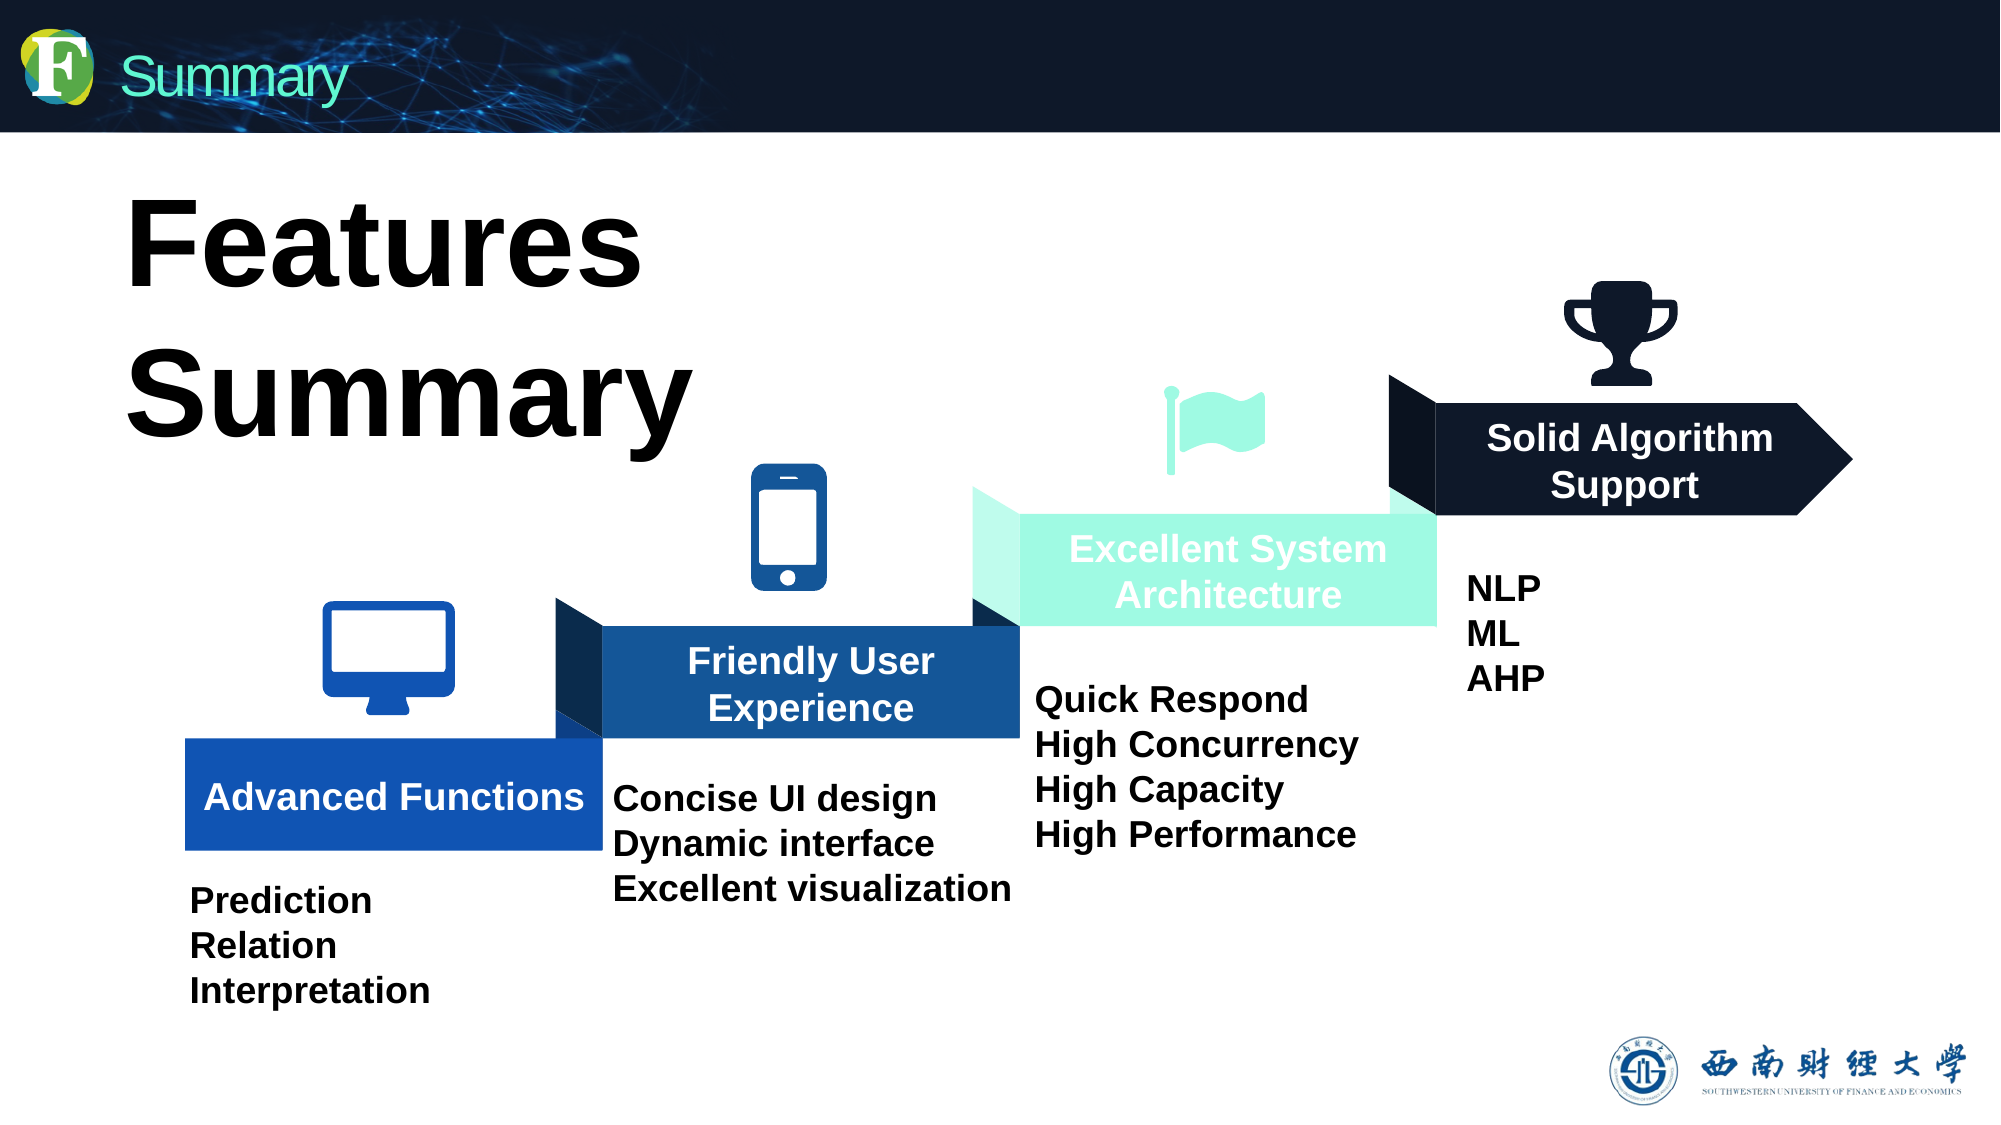

Features Summary

Solid Algorithm Support

NLP
ML
AHP

Excellent System Architecture

Quick Respond
High Concurrency
High Capacity
High Performance

Friendly User Experience

Concise UI design
Dynamic interface
Excellent visualization

Advanced Functions

Prediction
Relation
Interpretation